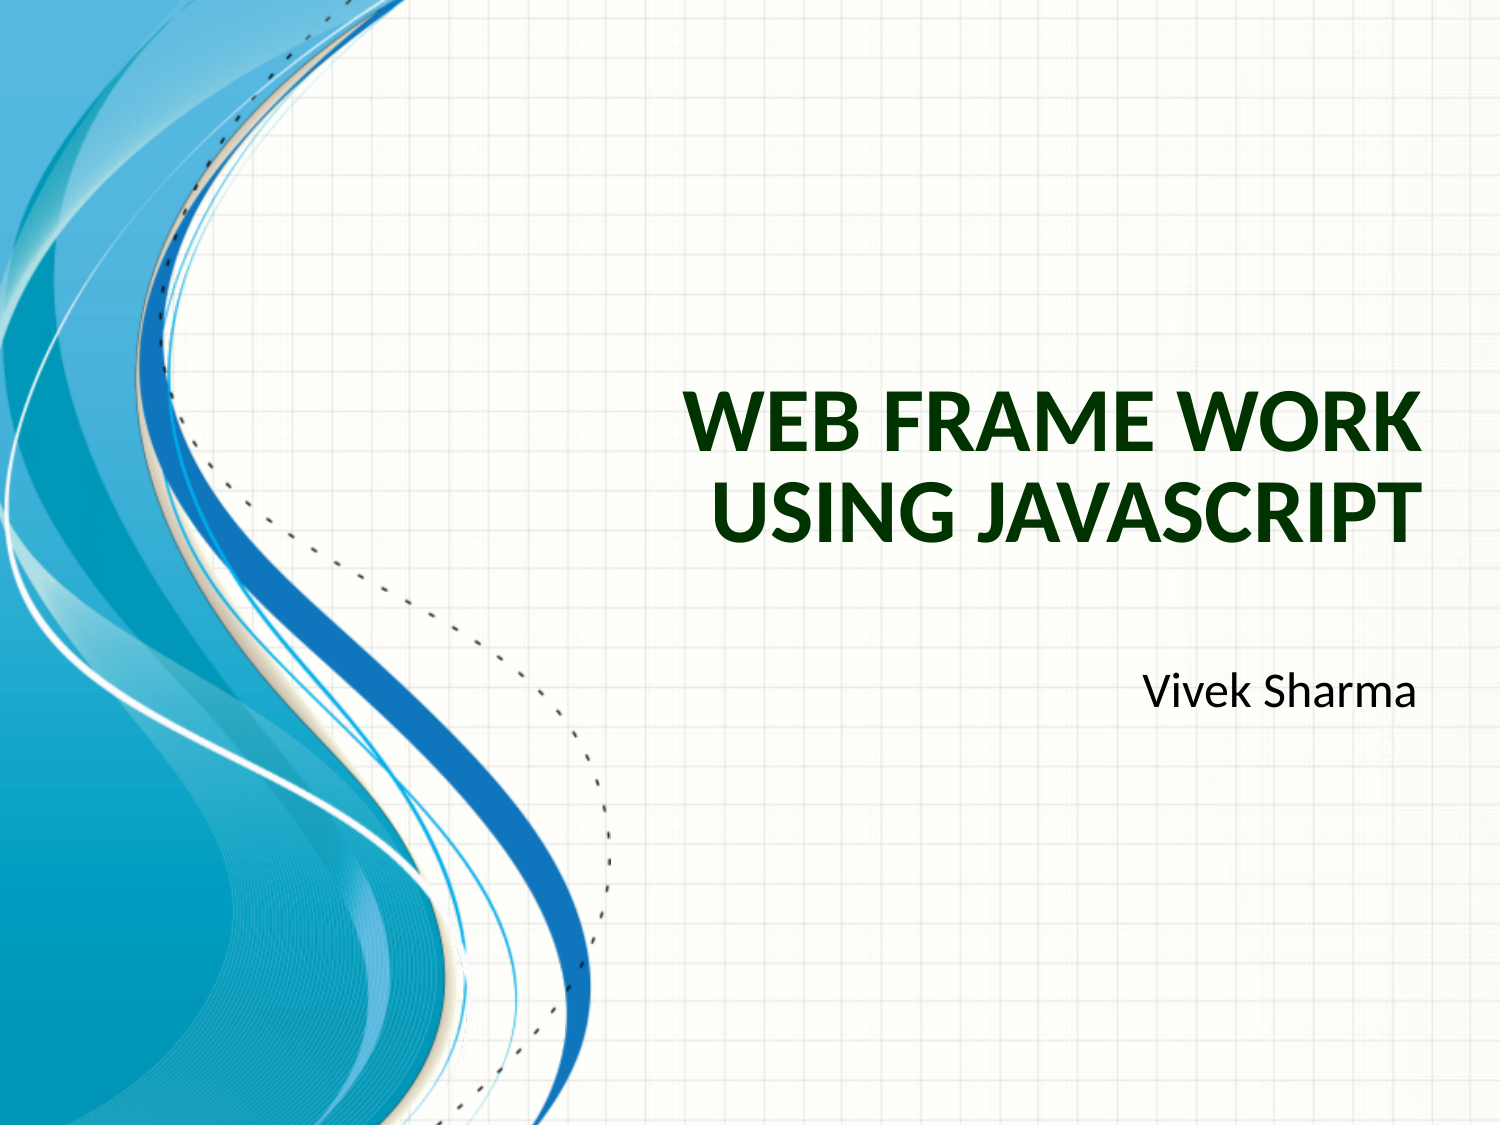

# Web Frame Work Using JavaScript
Vivek Sharma